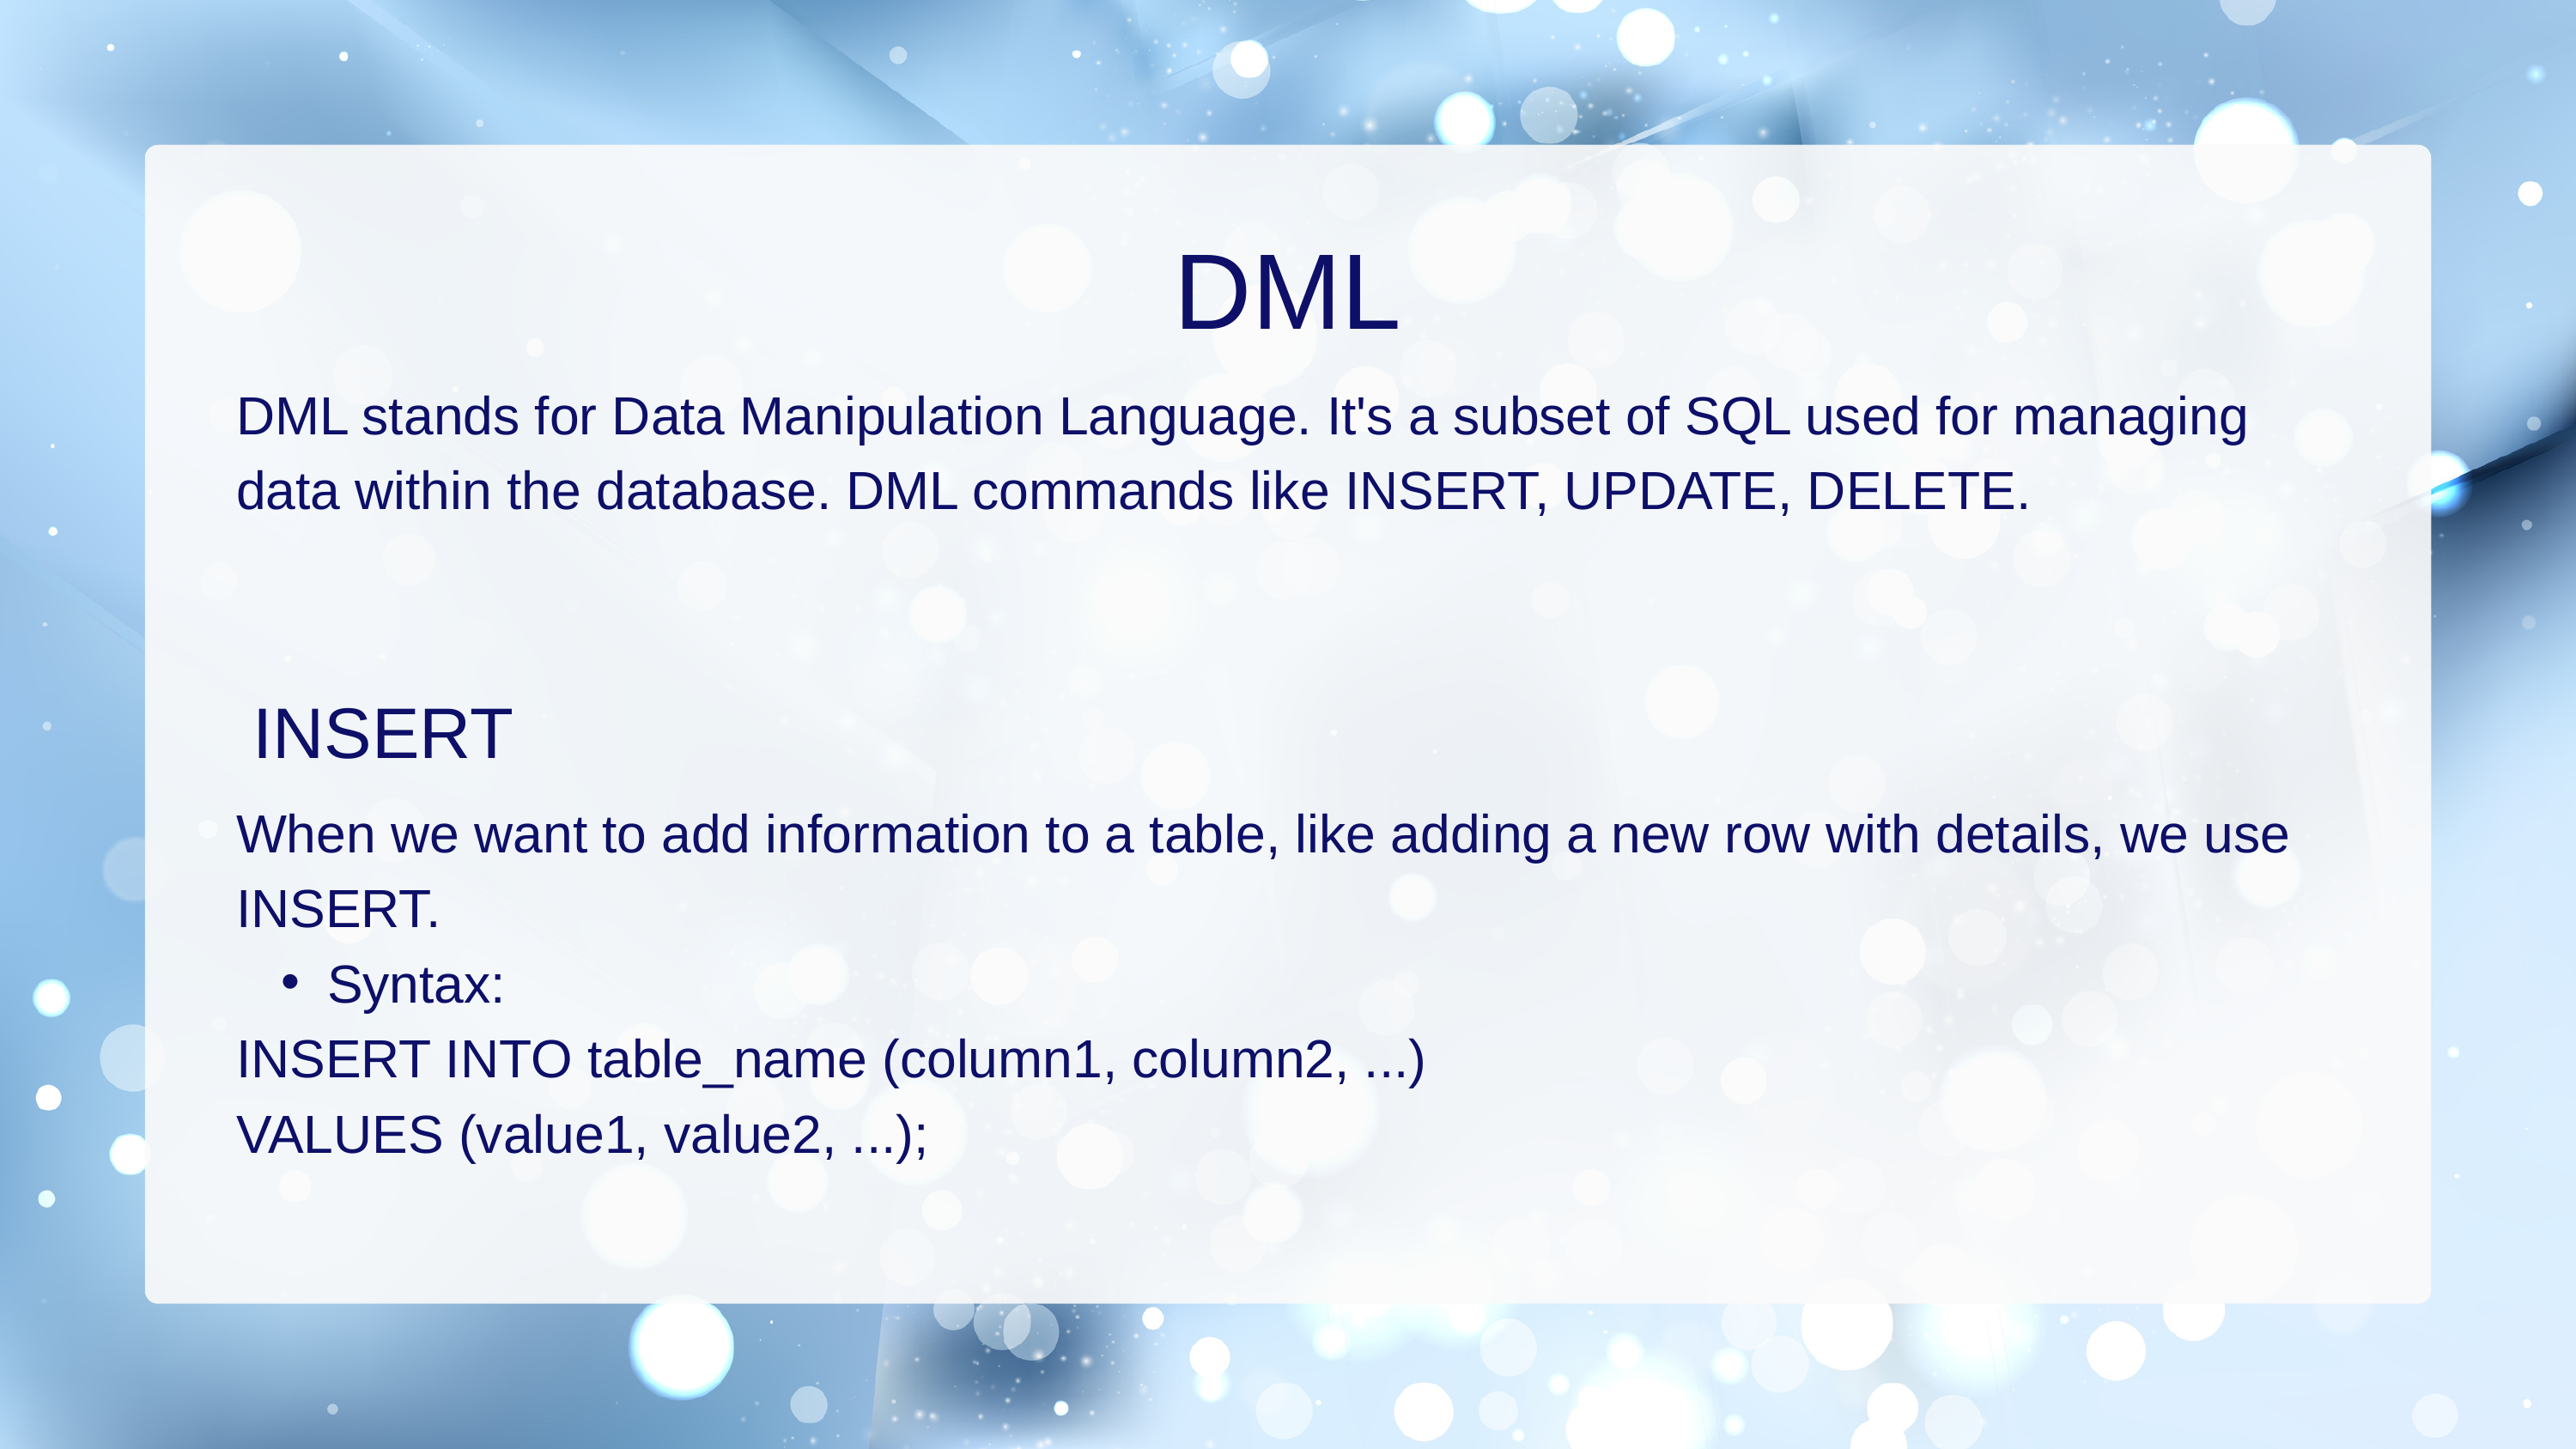

DML
DML stands for Data Manipulation Language. It's a subset of SQL used for managing ​data within the database. DML commands like INSERT, UPDATE, DELETE.
INSERT
When we want to add information to a table, like adding a new row with details, we use INSERT.​
Syntax:​
INSERT INTO table_name (column1, column2, ...)
VALUES (value1, value2, ...);​